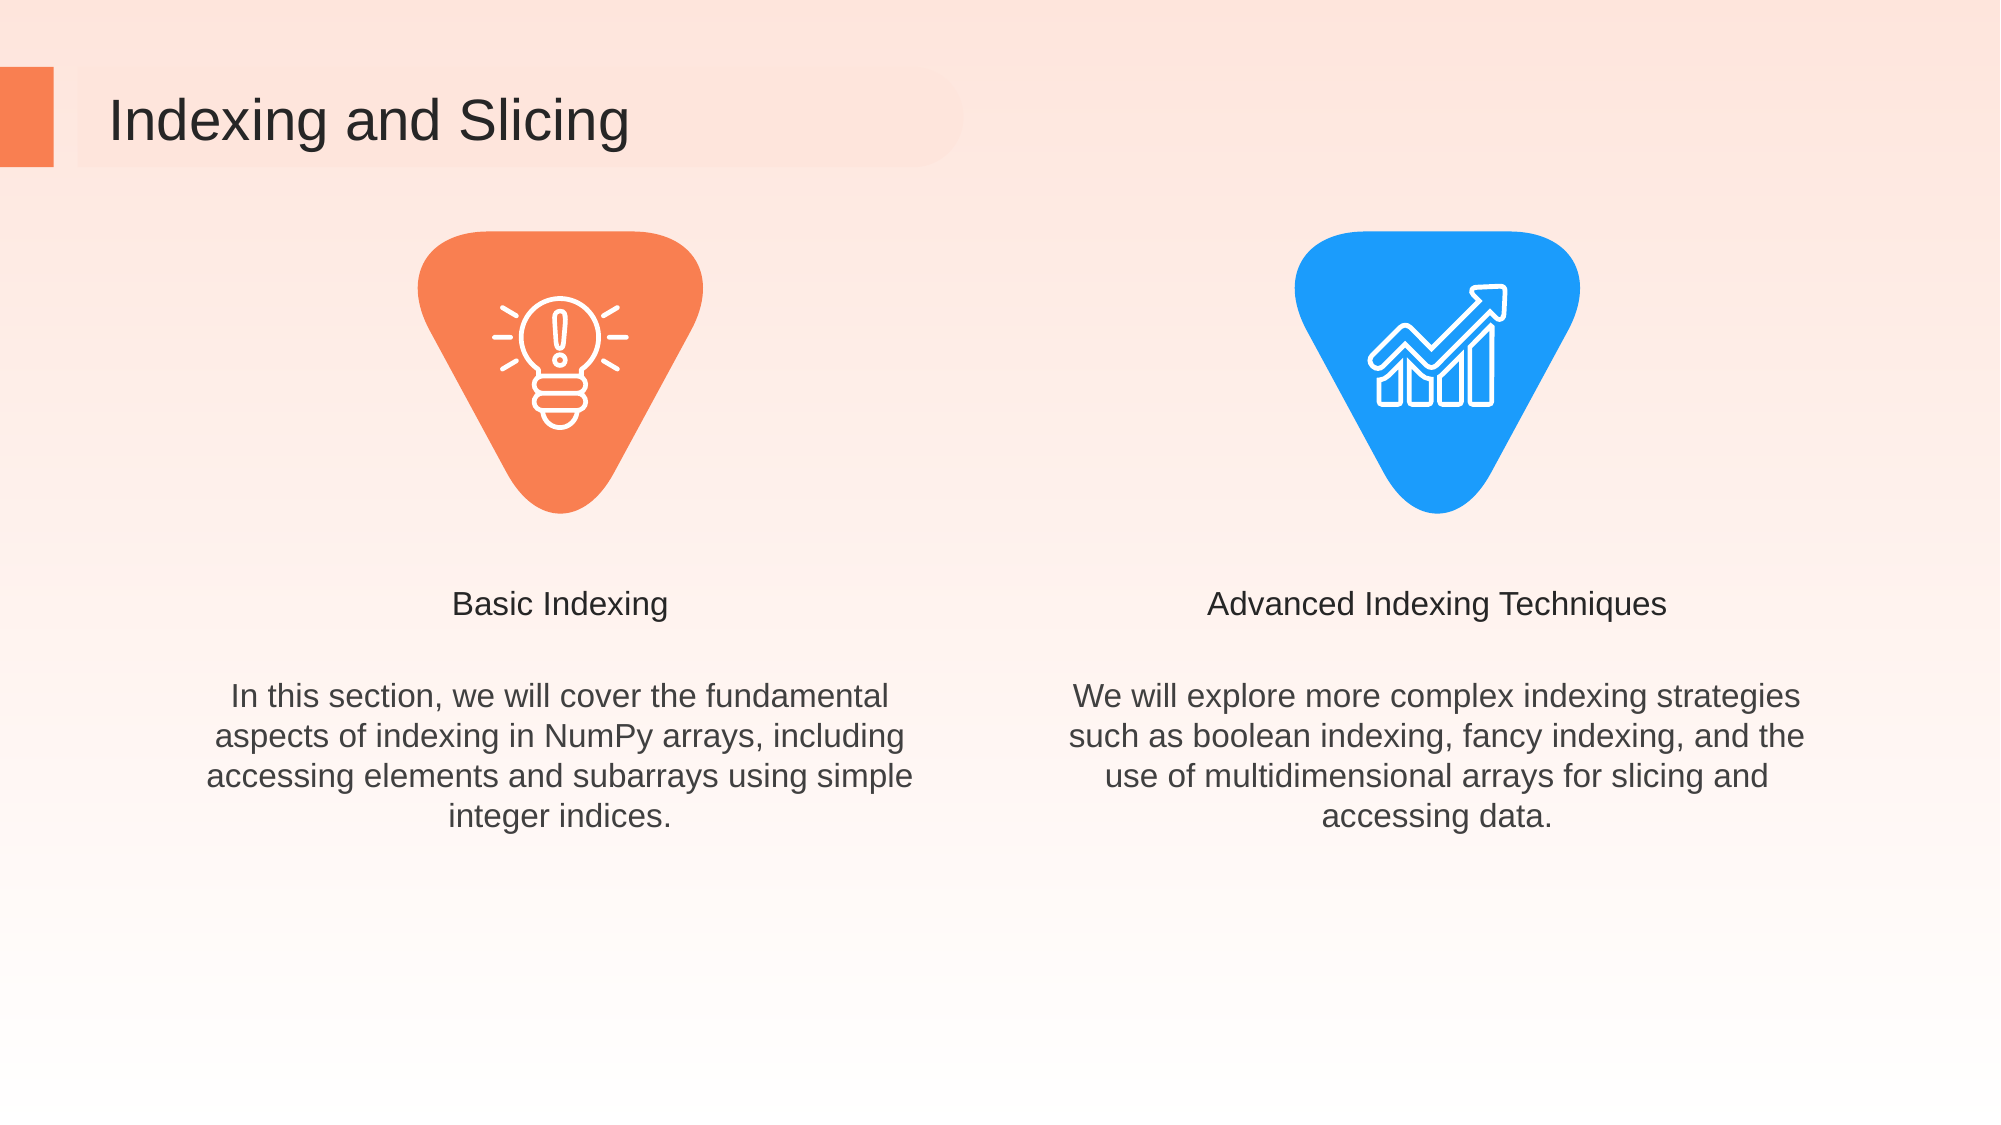

Indexing and Slicing

Basic Indexing
Advanced Indexing Techniques
In this section, we will cover the fundamental aspects of indexing in NumPy arrays, including accessing elements and subarrays using simple integer indices.
We will explore more complex indexing strategies such as boolean indexing, fancy indexing, and the use of multidimensional arrays for slicing and accessing data.